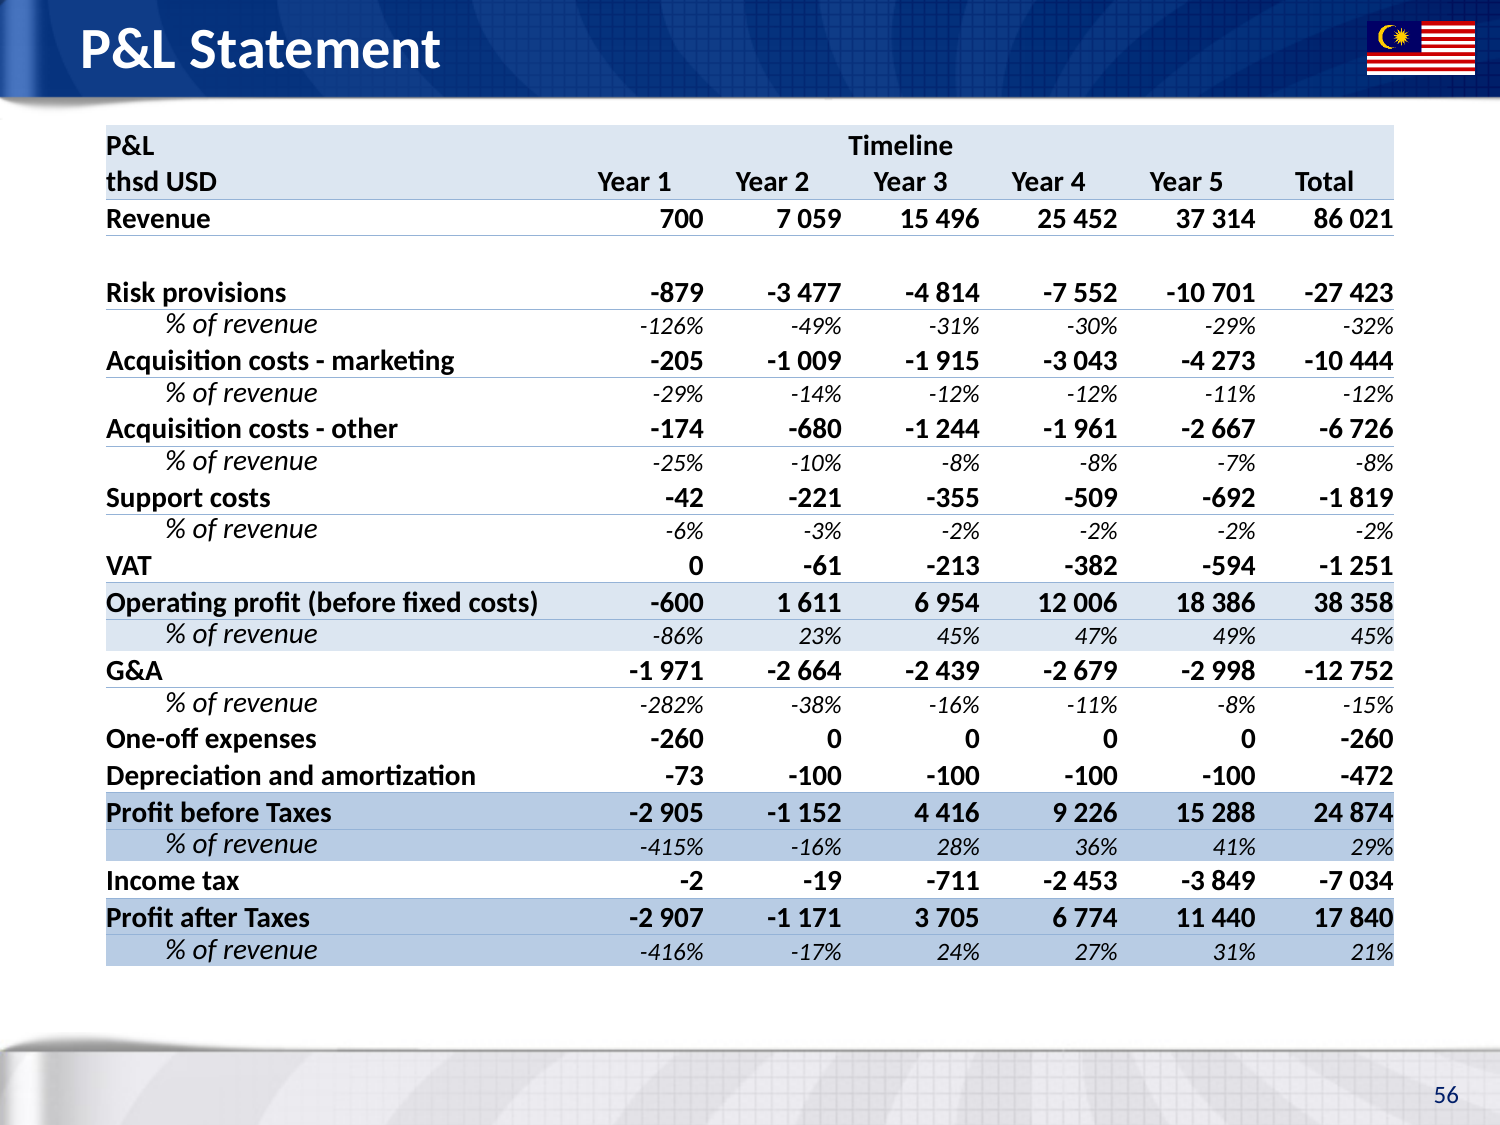

# P&L Statement
| P&L |  |  | Timeline |  |  |  |
| --- | --- | --- | --- | --- | --- | --- |
| thsd USD | Year 1 | Year 2 | Year 3 | Year 4 | Year 5 | Total |
| Revenue | 700 | 7 059 | 15 496 | 25 452 | 37 314 | 86 021 |
|  |  |  |  |  |  |  |
| Risk provisions | -879 | -3 477 | -4 814 | -7 552 | -10 701 | -27 423 |
| % of revenue | -126% | -49% | -31% | -30% | -29% | -32% |
| Acquisition costs - marketing | -205 | -1 009 | -1 915 | -3 043 | -4 273 | -10 444 |
| % of revenue | -29% | -14% | -12% | -12% | -11% | -12% |
| Acquisition costs - other | -174 | -680 | -1 244 | -1 961 | -2 667 | -6 726 |
| % of revenue | -25% | -10% | -8% | -8% | -7% | -8% |
| Support costs | -42 | -221 | -355 | -509 | -692 | -1 819 |
| % of revenue | -6% | -3% | -2% | -2% | -2% | -2% |
| VAT | 0 | -61 | -213 | -382 | -594 | -1 251 |
| Operating profit (before fixed costs) | -600 | 1 611 | 6 954 | 12 006 | 18 386 | 38 358 |
| % of revenue | -86% | 23% | 45% | 47% | 49% | 45% |
| G&A | -1 971 | -2 664 | -2 439 | -2 679 | -2 998 | -12 752 |
| % of revenue | -282% | -38% | -16% | -11% | -8% | -15% |
| One-off expenses | -260 | 0 | 0 | 0 | 0 | -260 |
| Depreciation and amortization | -73 | -100 | -100 | -100 | -100 | -472 |
| Profit before Taxes | -2 905 | -1 152 | 4 416 | 9 226 | 15 288 | 24 874 |
| % of revenue | -415% | -16% | 28% | 36% | 41% | 29% |
| Income tax | -2 | -19 | -711 | -2 453 | -3 849 | -7 034 |
| Profit after Taxes | -2 907 | -1 171 | 3 705 | 6 774 | 11 440 | 17 840 |
| % of revenue | -416% | -17% | 24% | 27% | 31% | 21% |
56